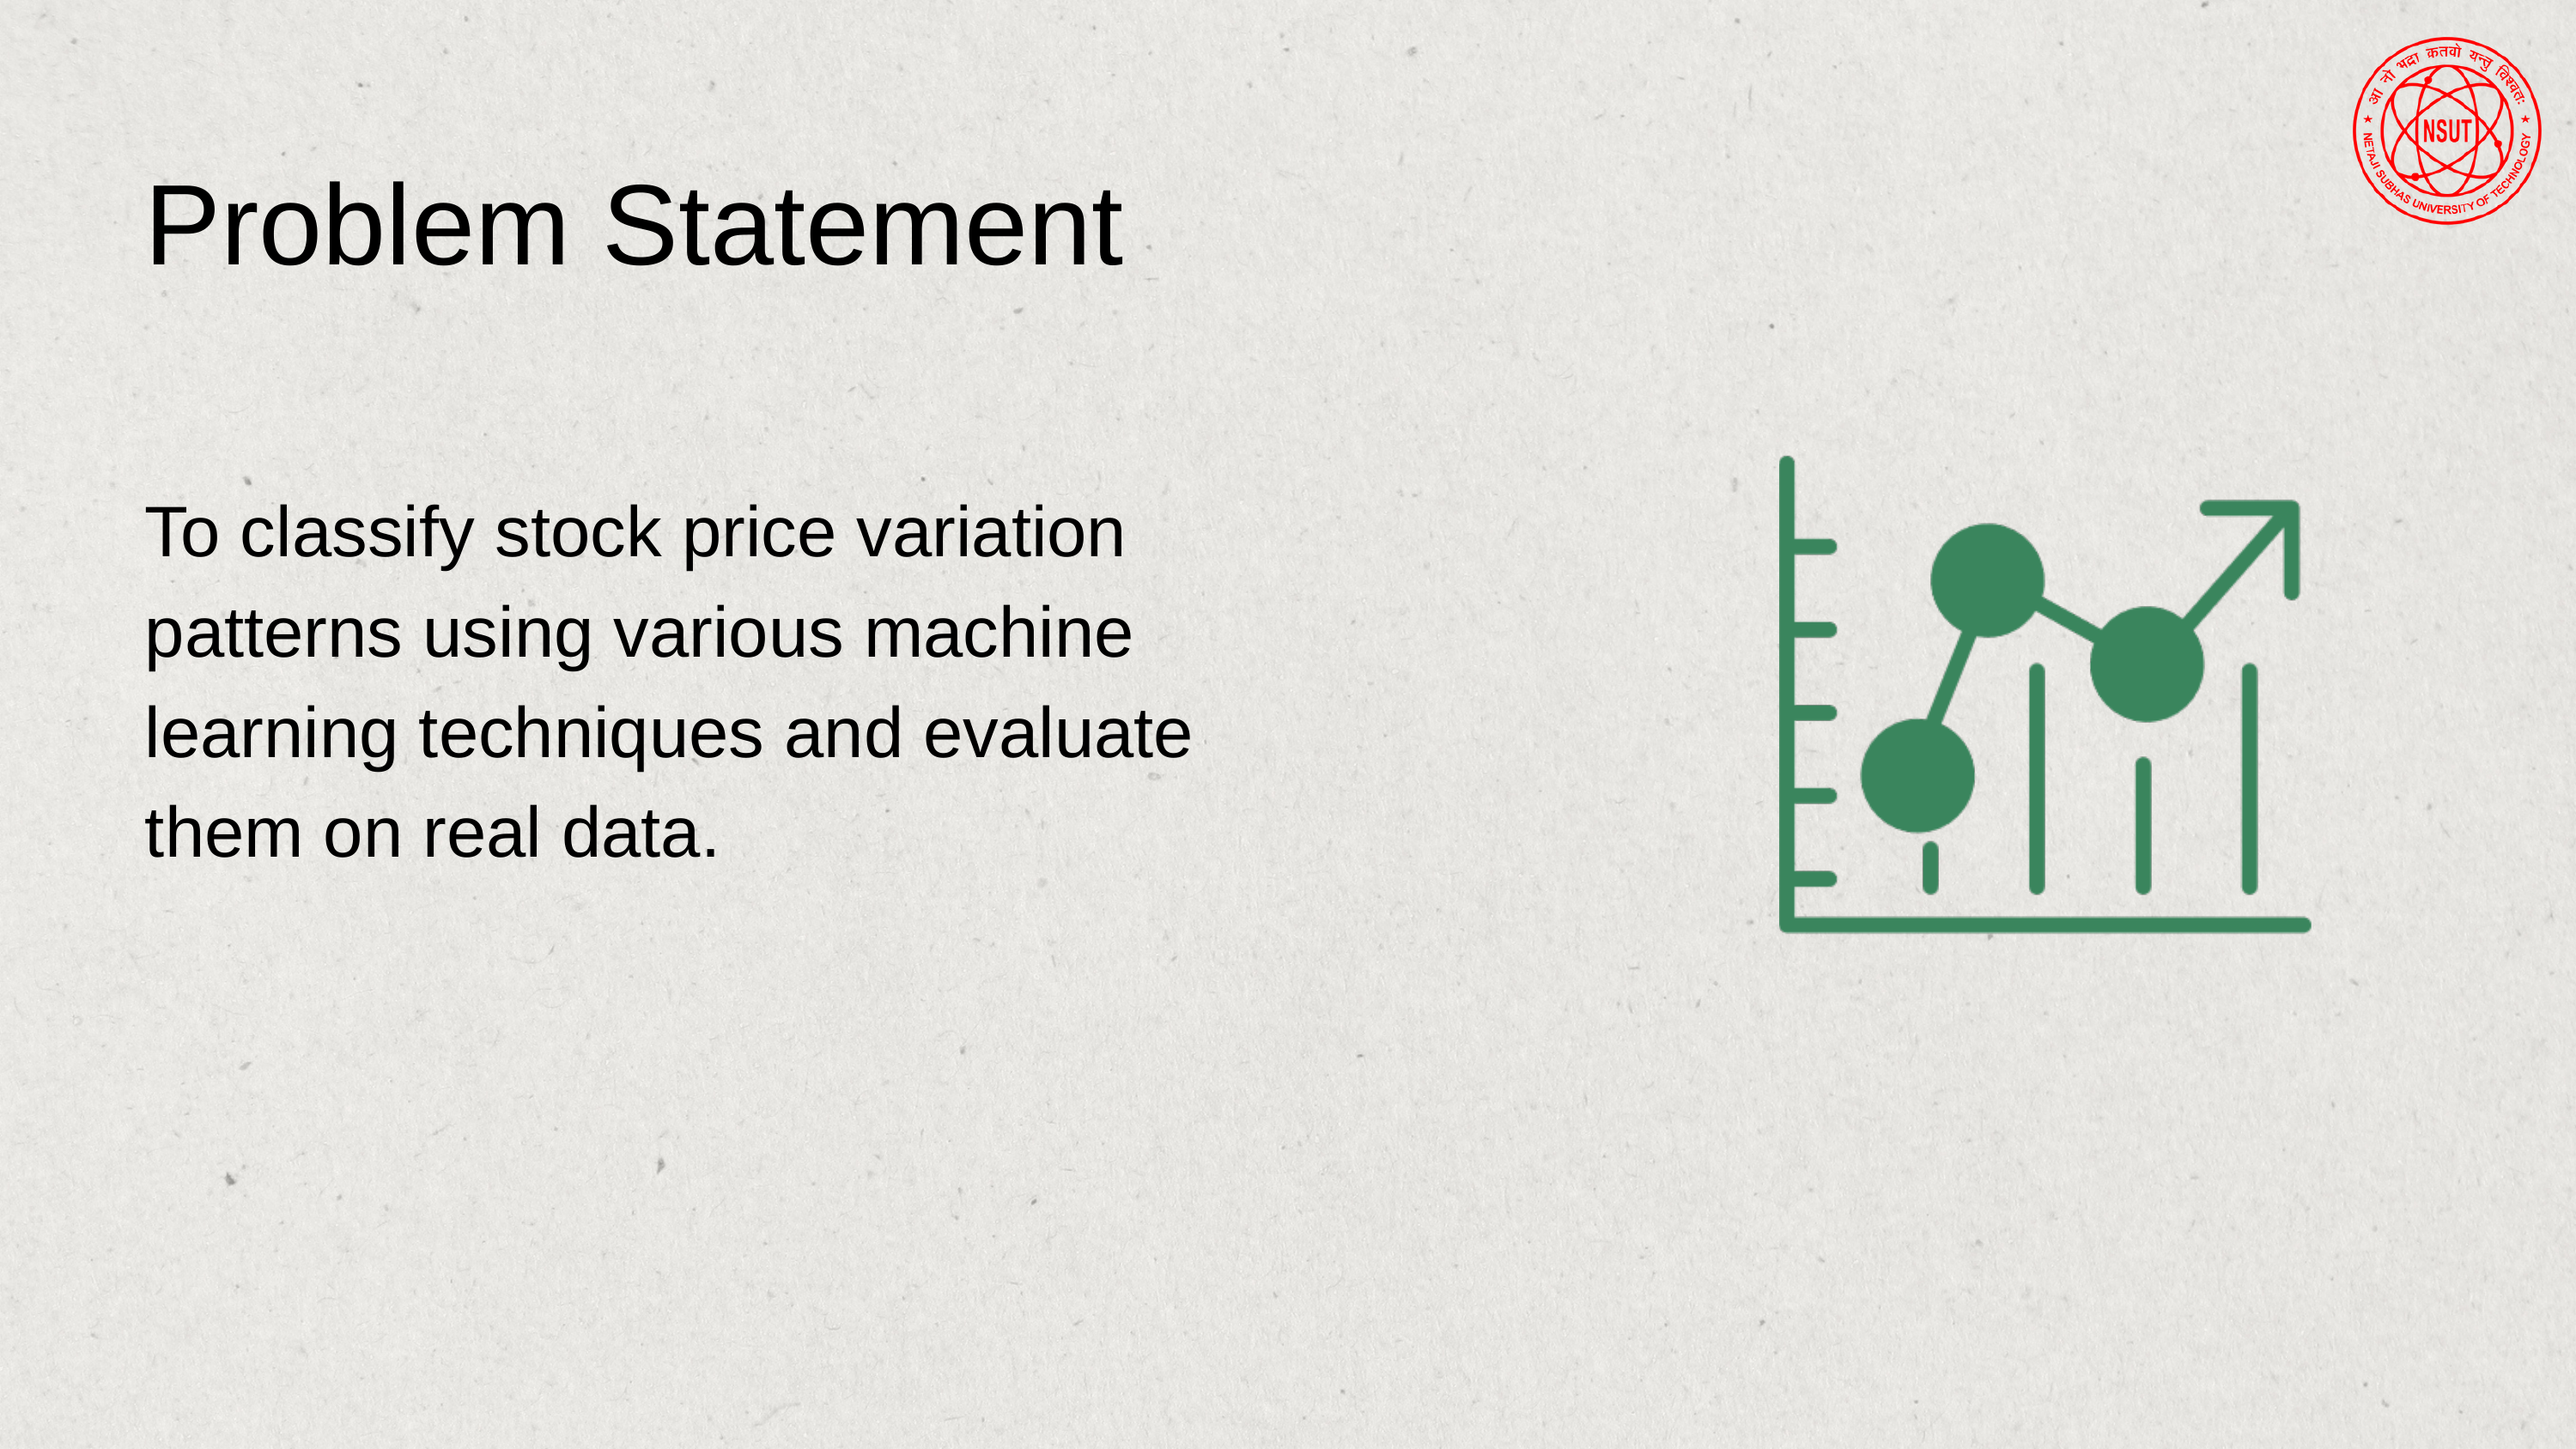

Problem Statement

To classify stock price variation patterns using various machine learning techniques and evaluate them on real data.